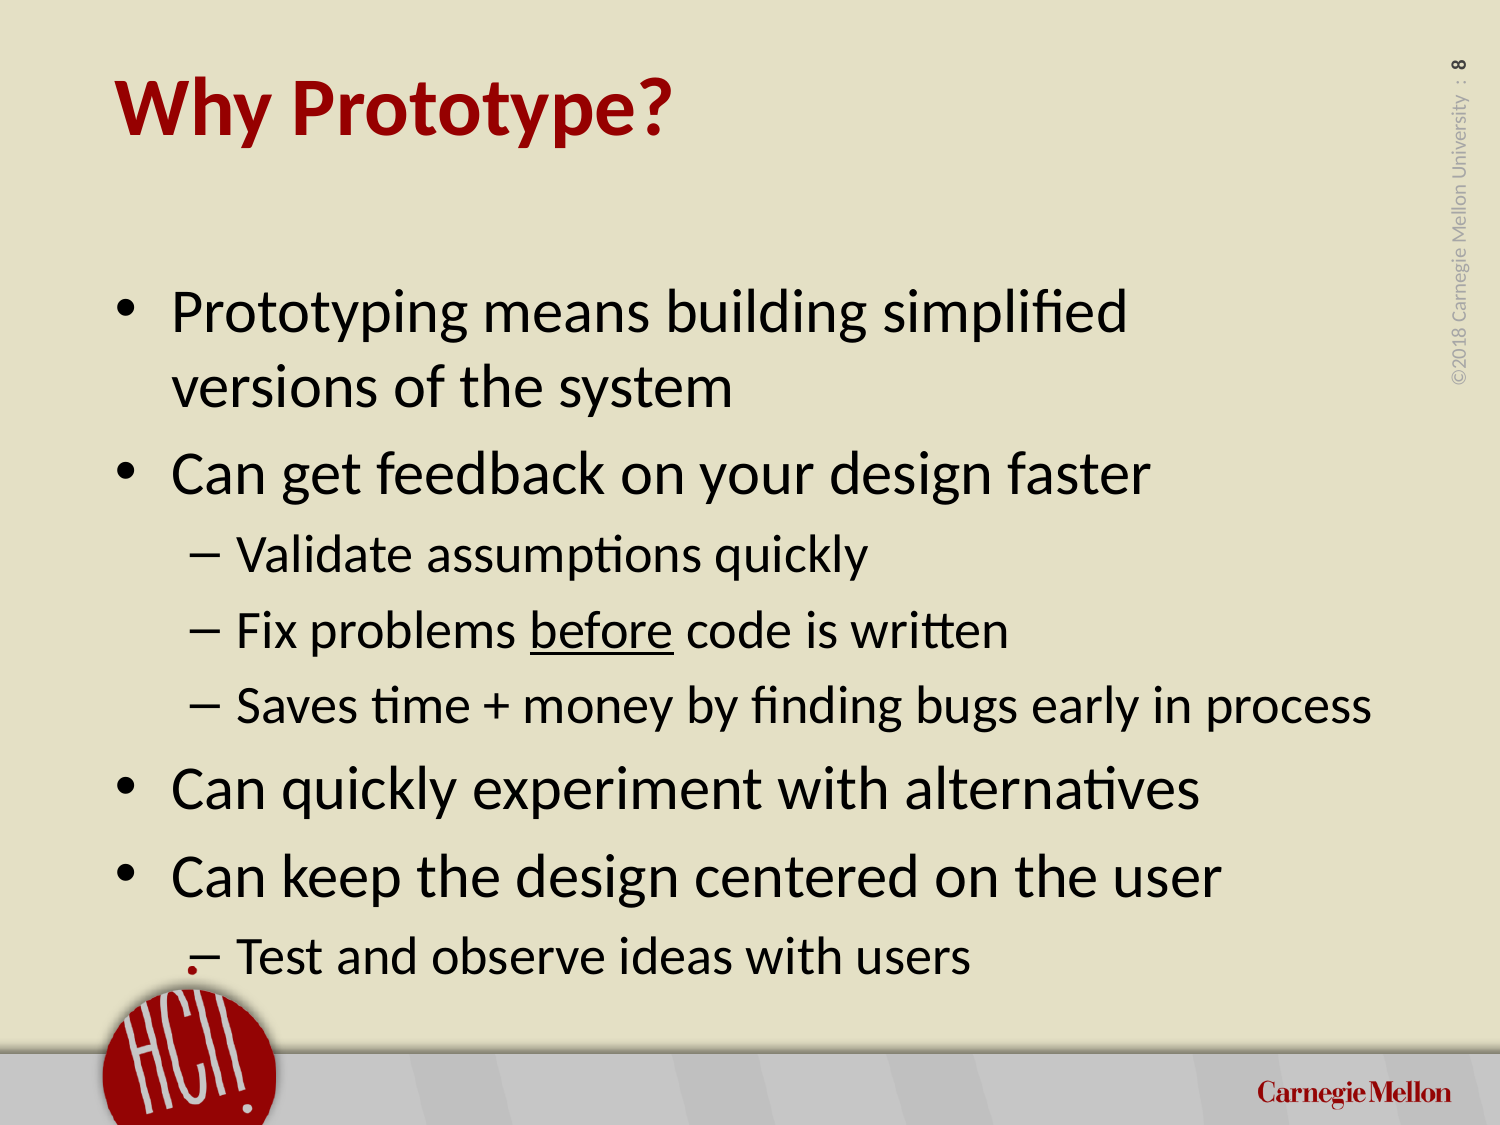

Why Prototype?
Prototyping means building simplified
versions of the system
Can get feedback on your design faster
Validate assumptions quickly
Fix problems before code is written
Saves time + money by finding bugs early in process
Can quickly experiment with alternatives
Can keep the design centered on the user
Test and observe ideas with users